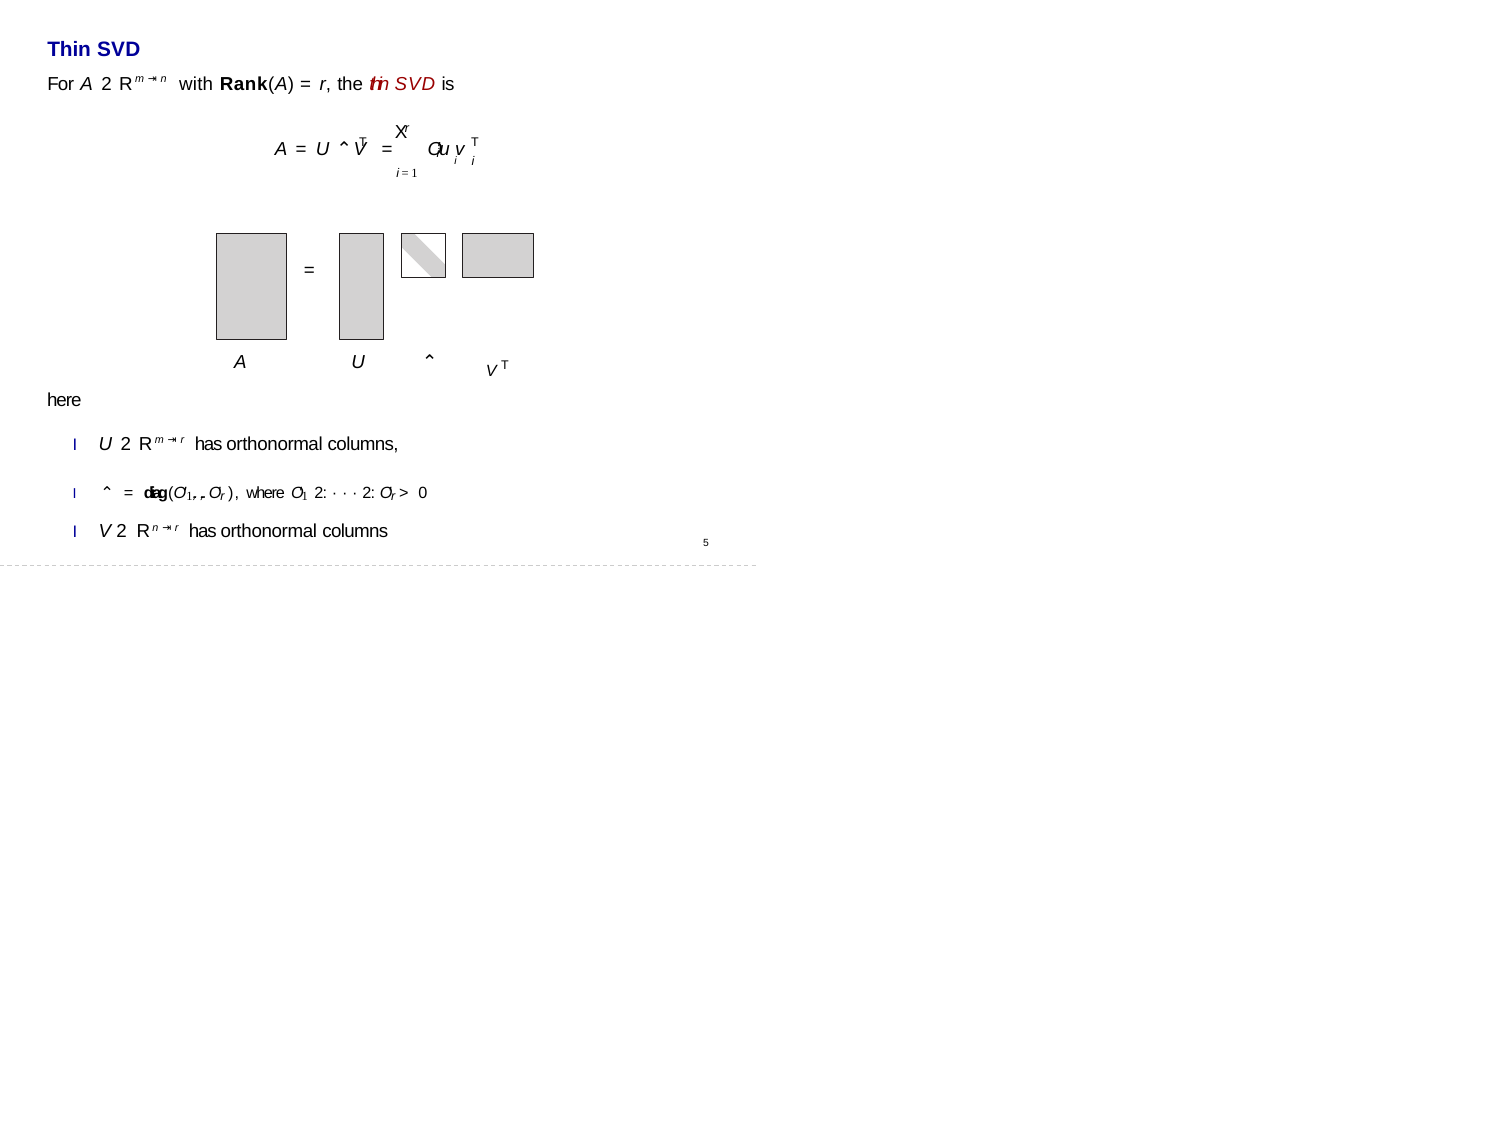

# Thin SVD
For A 2 Rm⇥n with Rank(A) = r, the thin SVD is
X
r
T
T
A = U ⌃V =	O' u v
i
i i
i=1

=
V T
A
U
⌃
here

I U 2 Rm⇥r has orthonormal columns,
I ⌃ = diag(O'1,. .., O'r ), where O'1 2: · · · 2: O'r > 0
I V 2 Rn⇥r has orthonormal columns
5